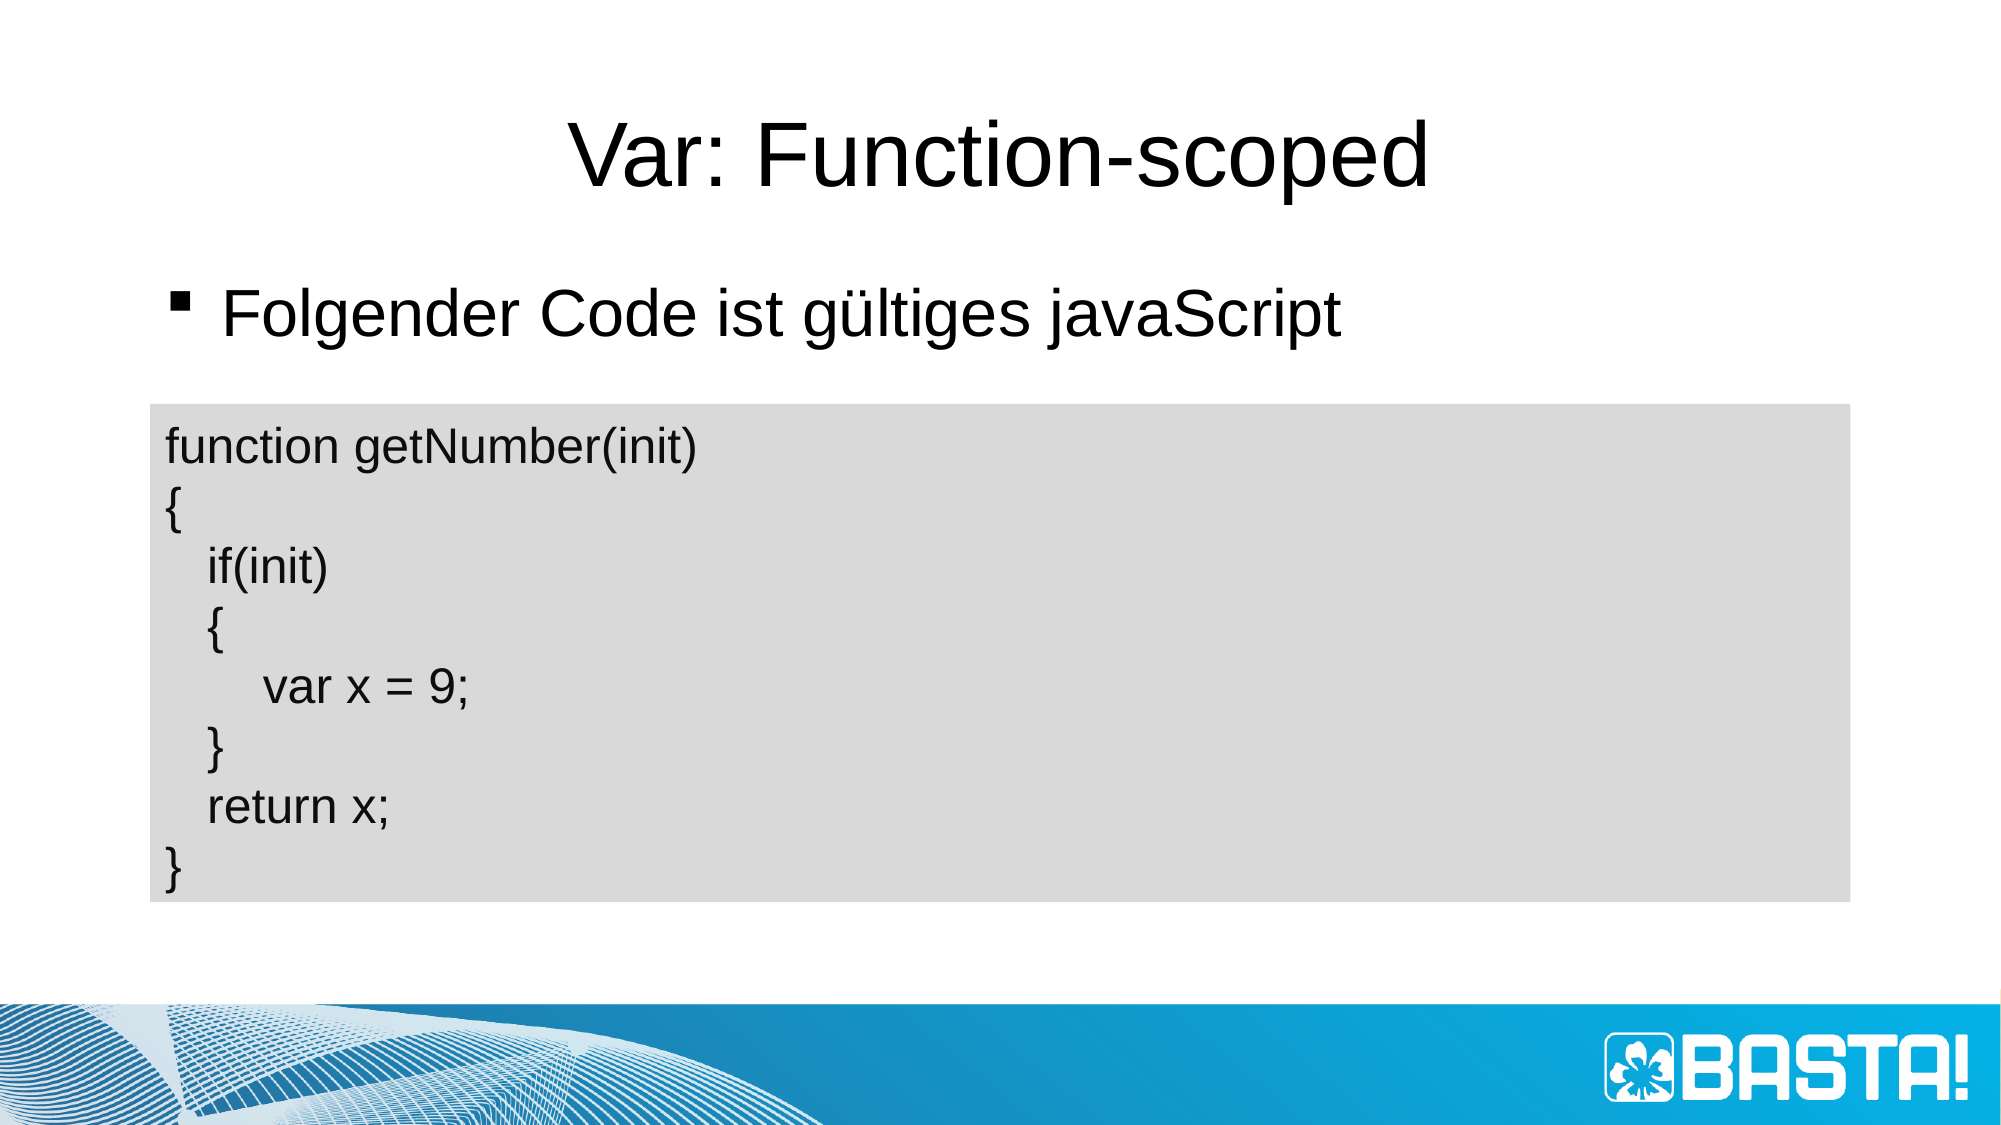

# Var: Function-scoped
Folgender Code ist gültiges javaScript
function getNumber(init)
{
   if(init)
   {
       var x = 9;
   }
   return x;
}